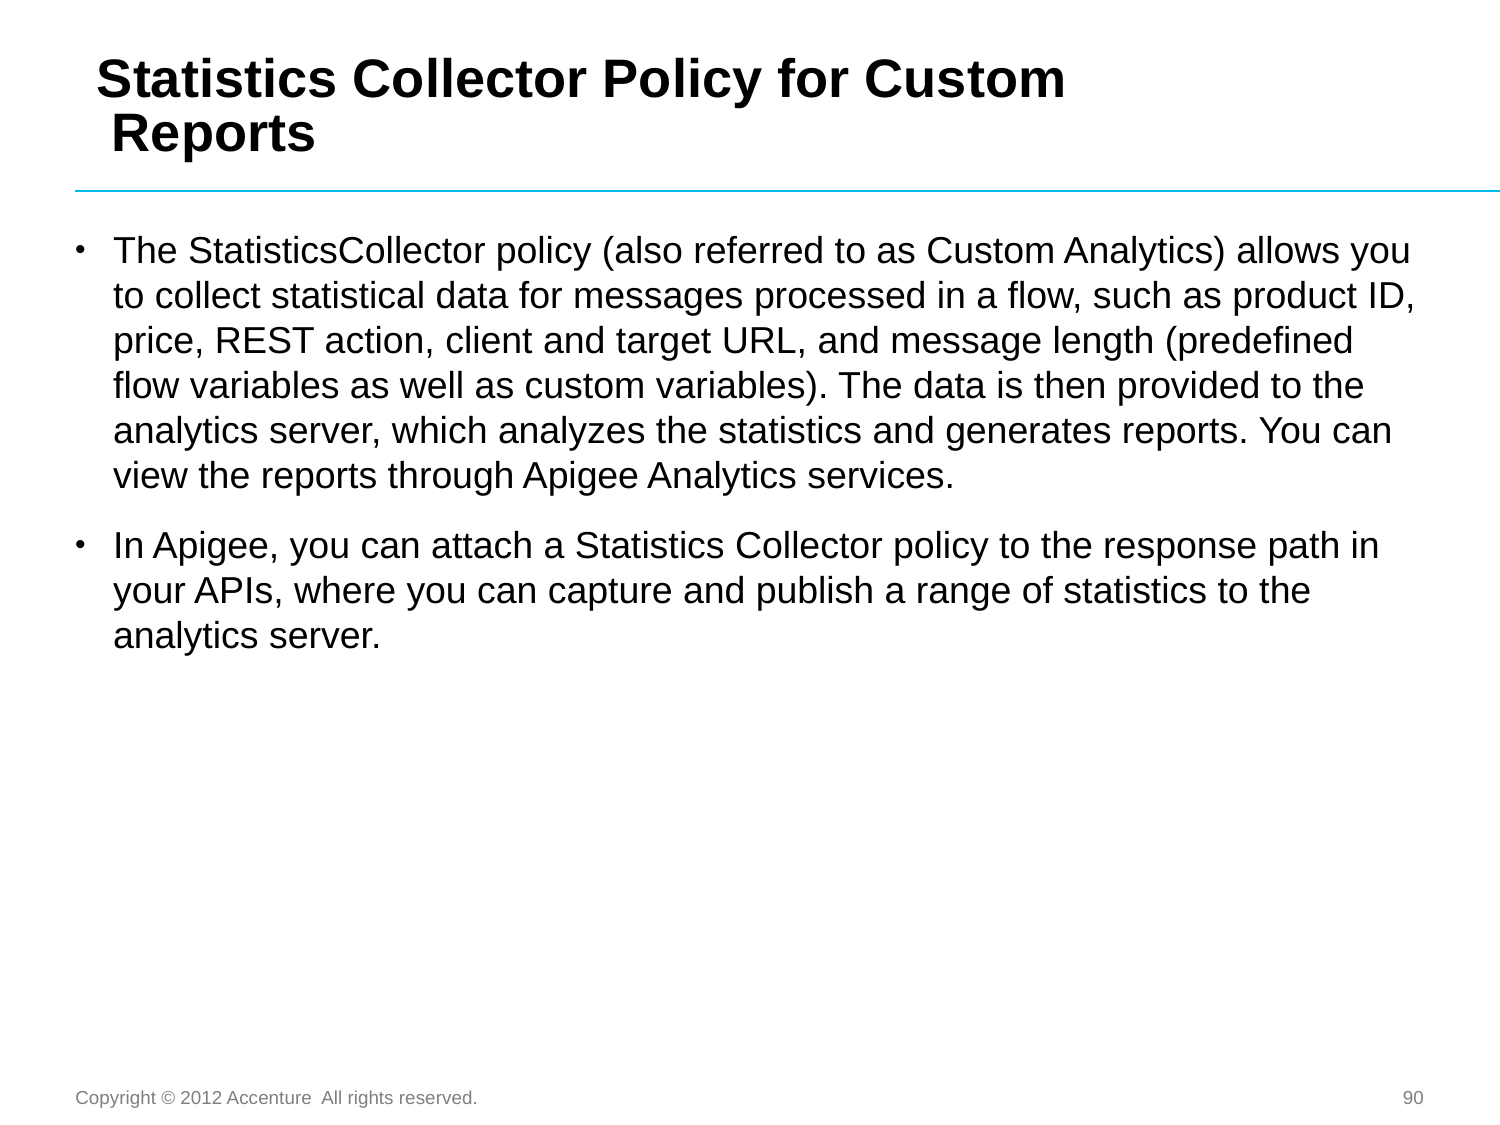

# Statistics Collector Policy for Custom Reports
The StatisticsCollector policy (also referred to as Custom Analytics) allows you to collect statistical data for messages processed in a flow, such as product ID, price, REST action, client and target URL, and message length (predefined flow variables as well as custom variables). The data is then provided to the analytics server, which analyzes the statistics and generates reports. You can view the reports through Apigee Analytics services.
In Apigee, you can attach a Statistics Collector policy to the response path in your APIs, where you can capture and publish a range of statistics to the analytics server.